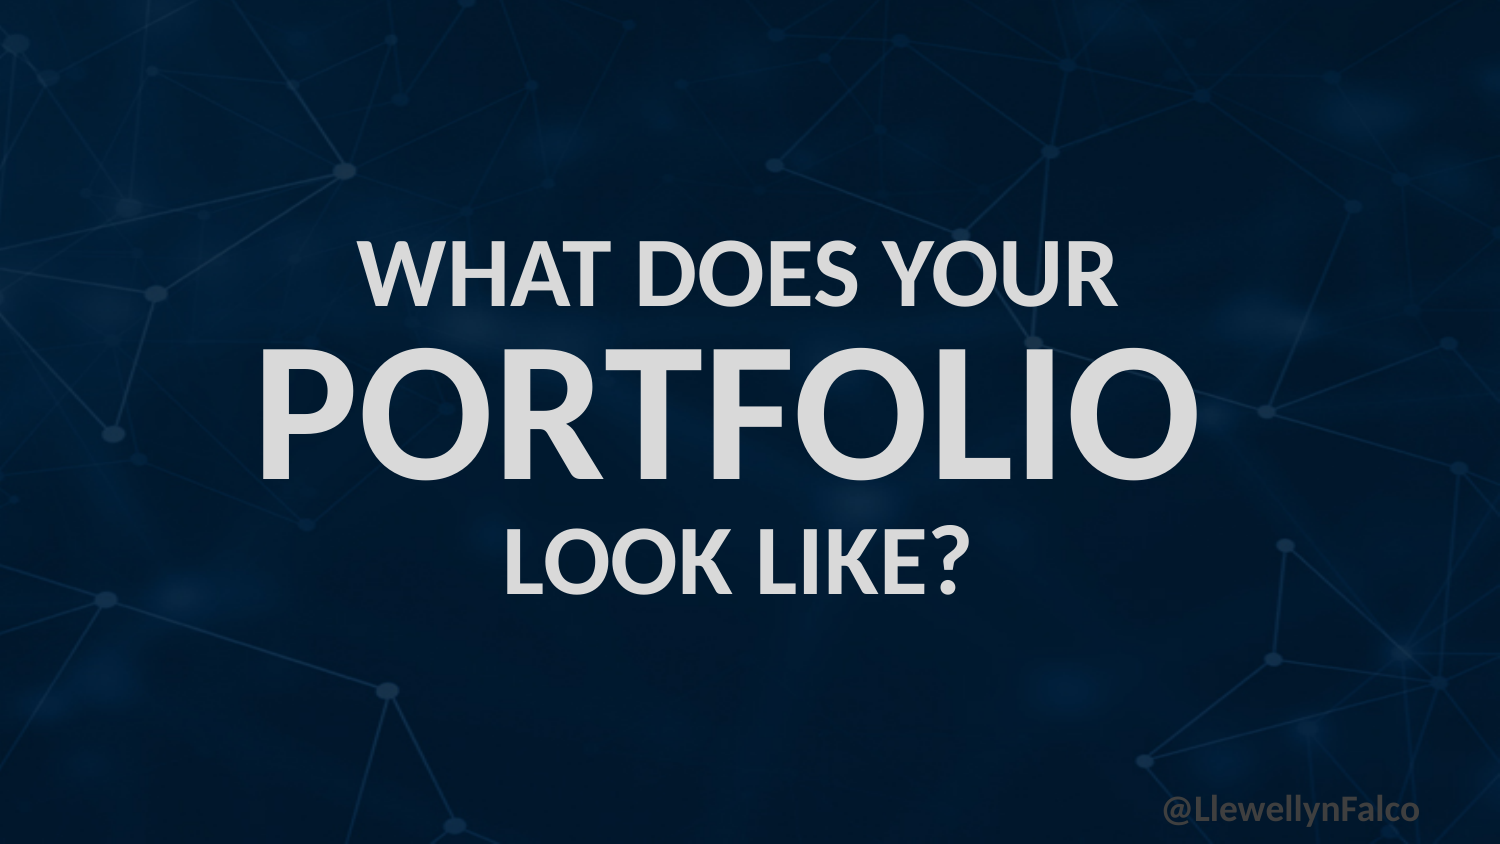

# What does your Portfolio look like?